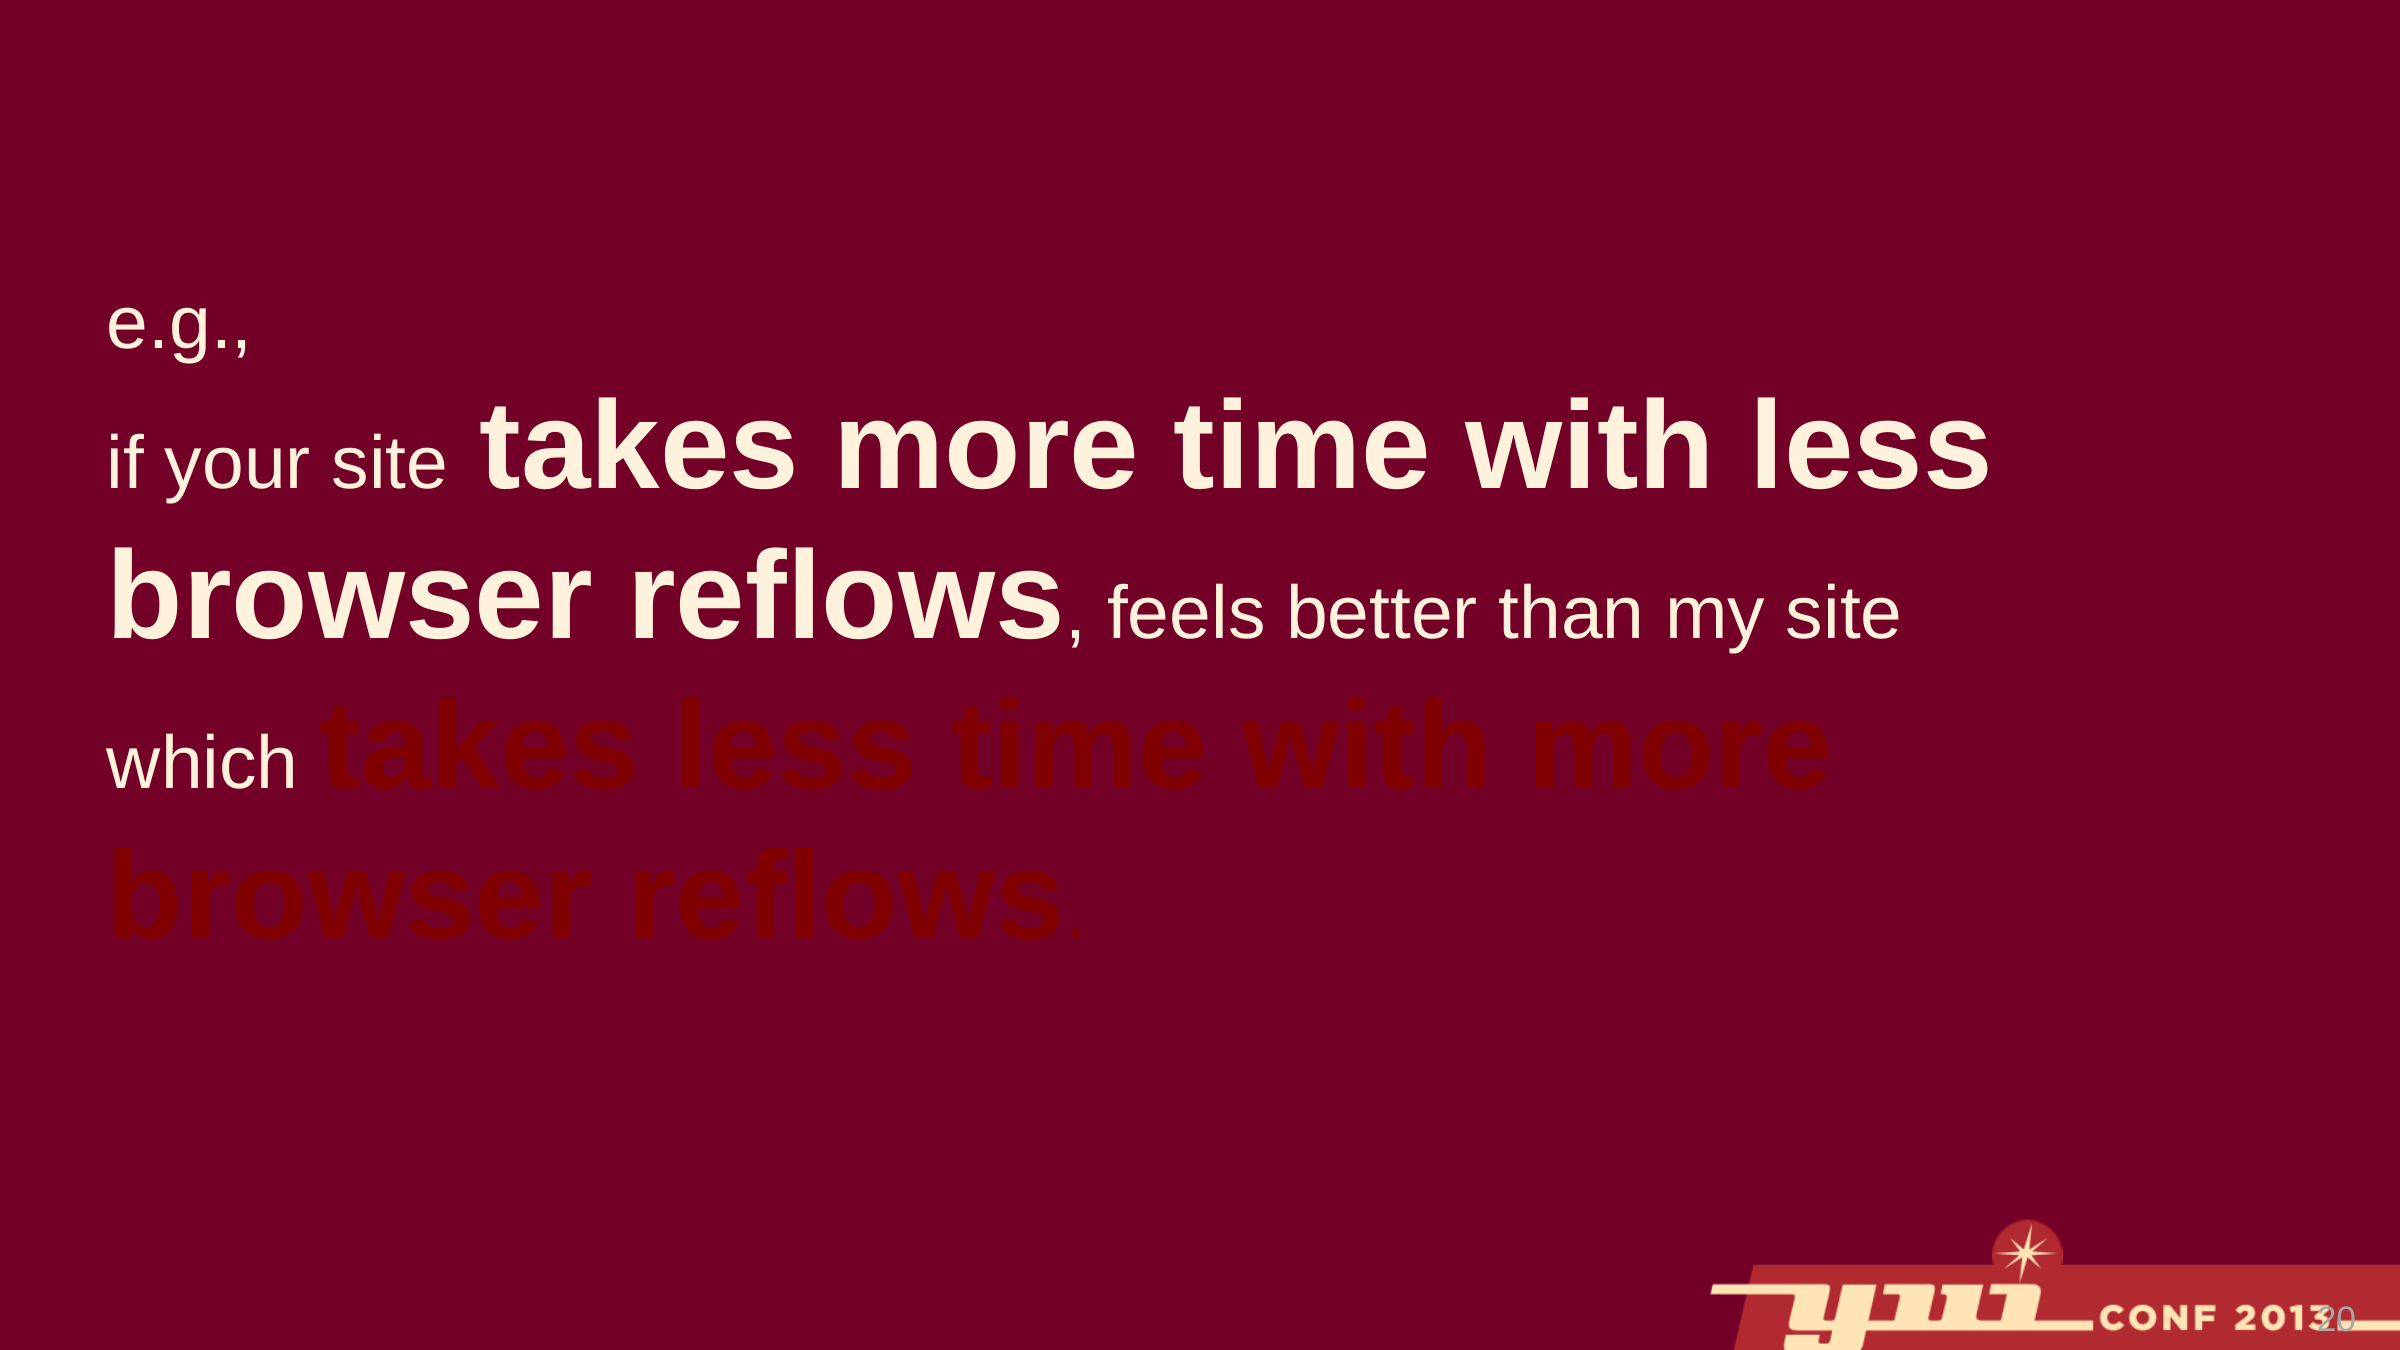

# e.g., if your site takes more time with less browser reflows, feels better than my site which takes less time with more browser reflows.
20